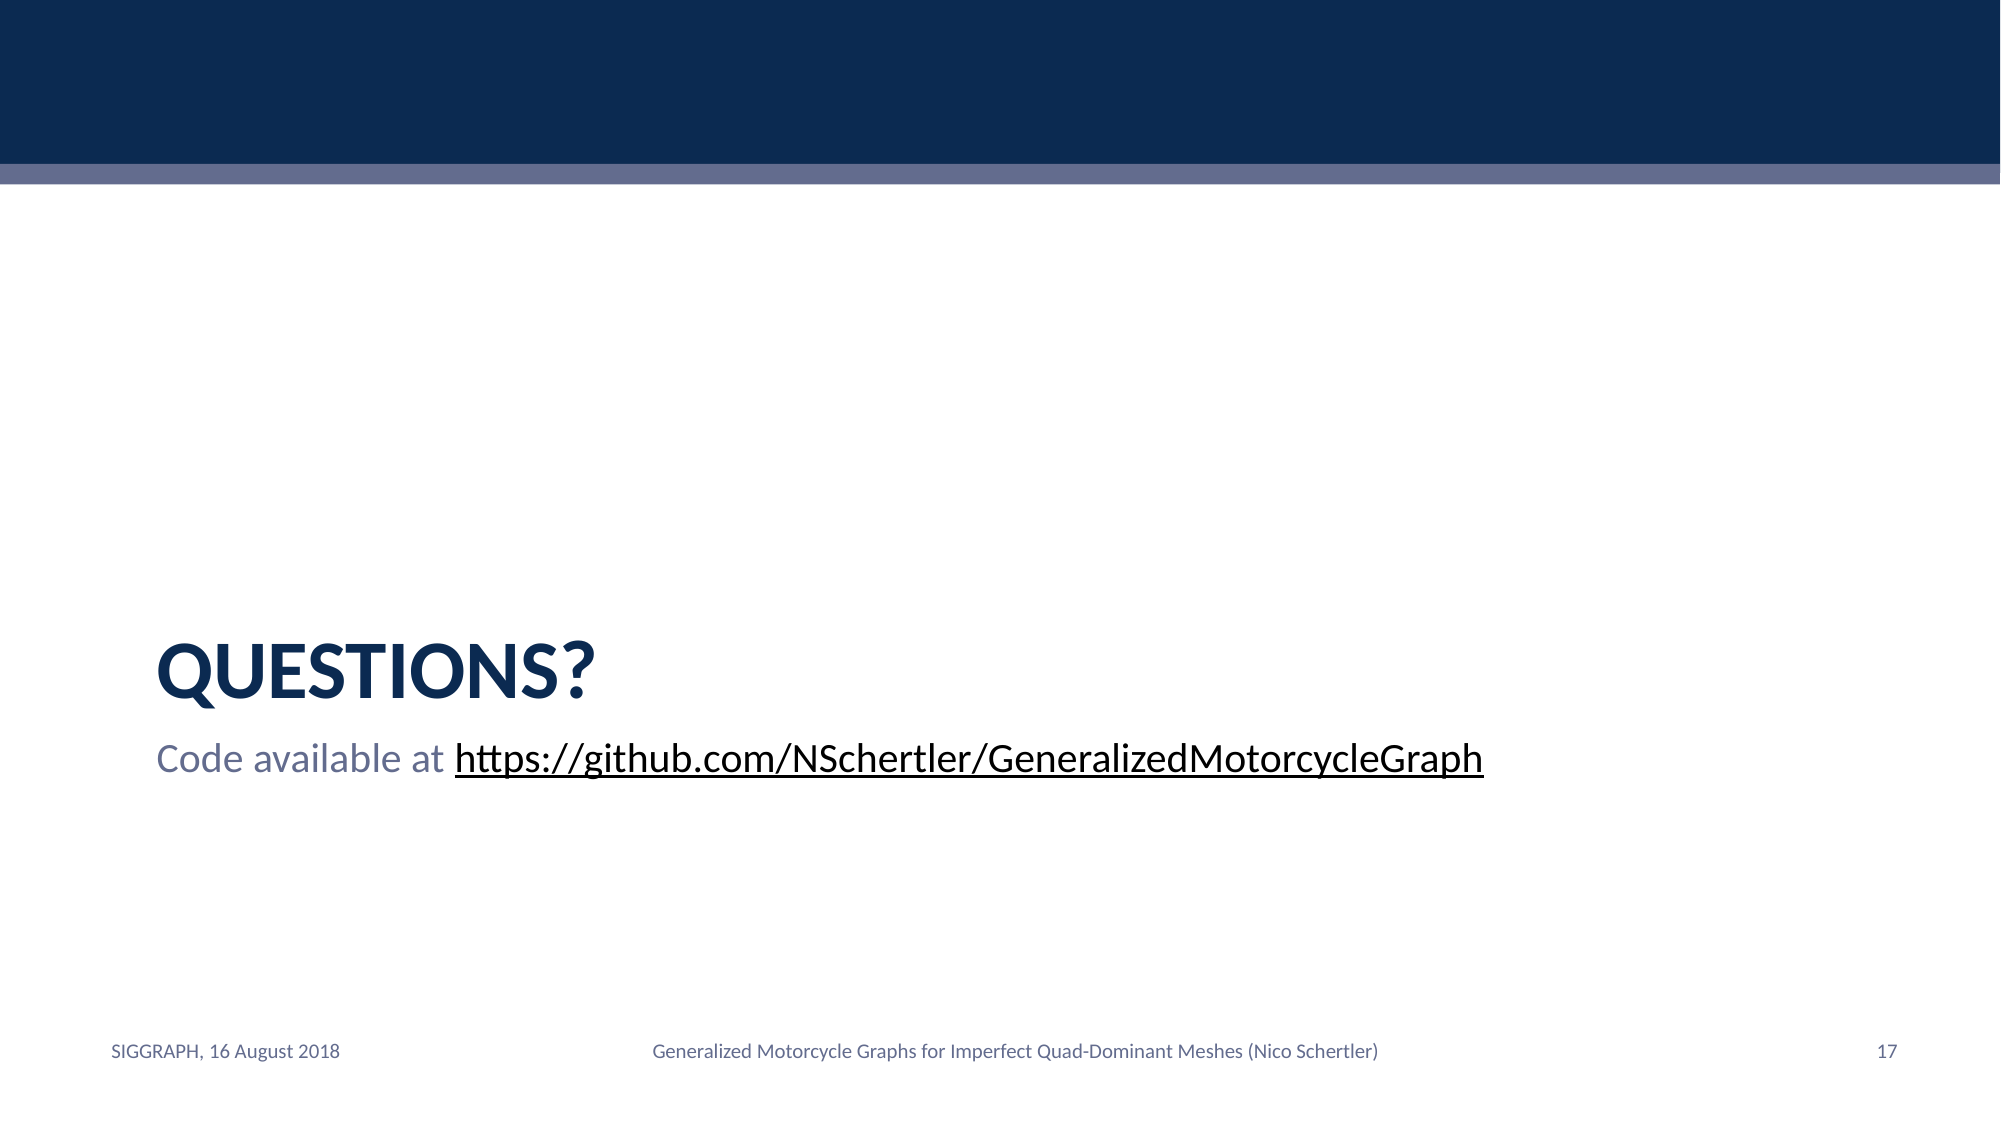

# Questions?
Code available at https://github.com/NSchertler/GeneralizedMotorcycleGraph
SIGGRAPH, 16 August 2018
Generalized Motorcycle Graphs for Imperfect Quad-Dominant Meshes (Nico Schertler)
17